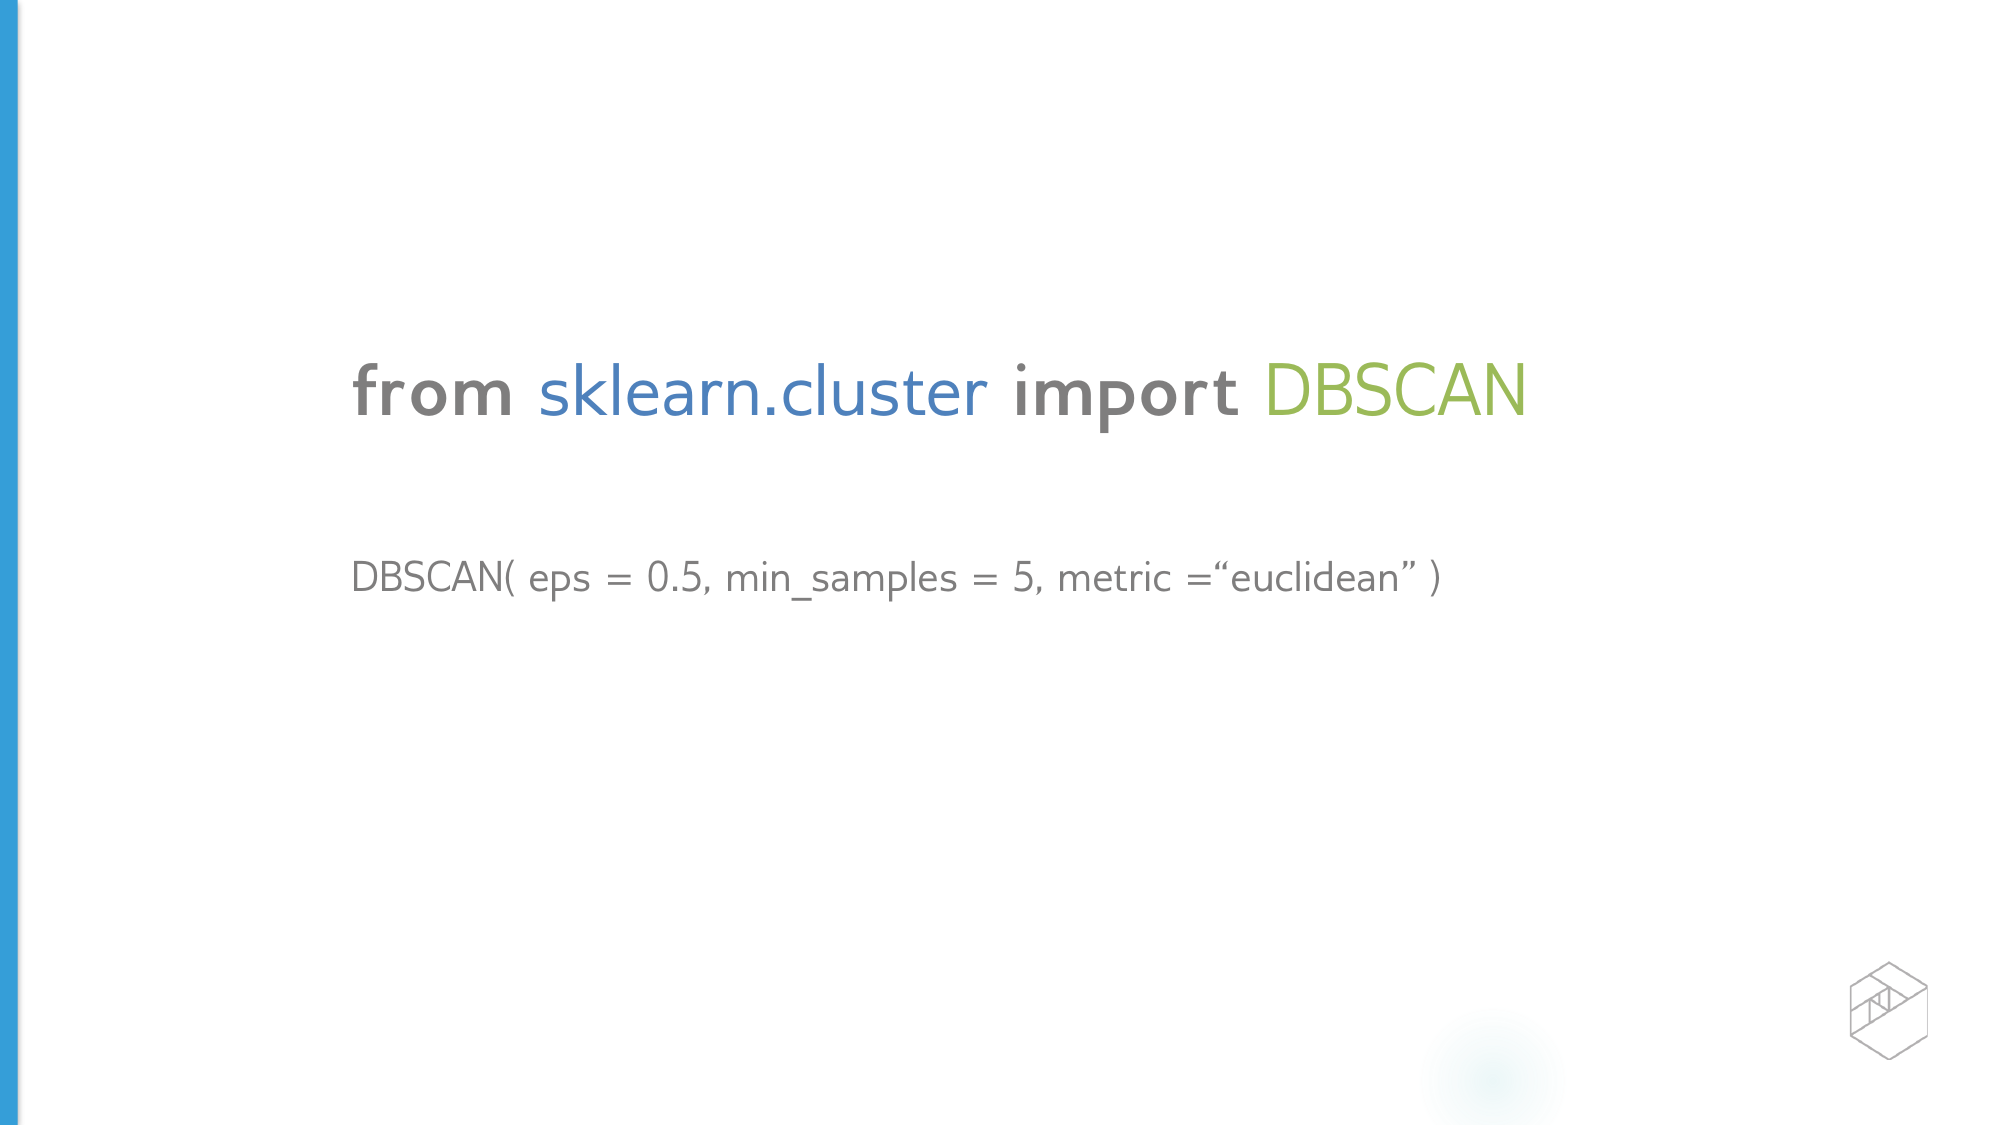

from sklearn.cluster import DBSCAN
DBSCAN( eps = 0.5, min_samples = 5, metric =“euclidean” )